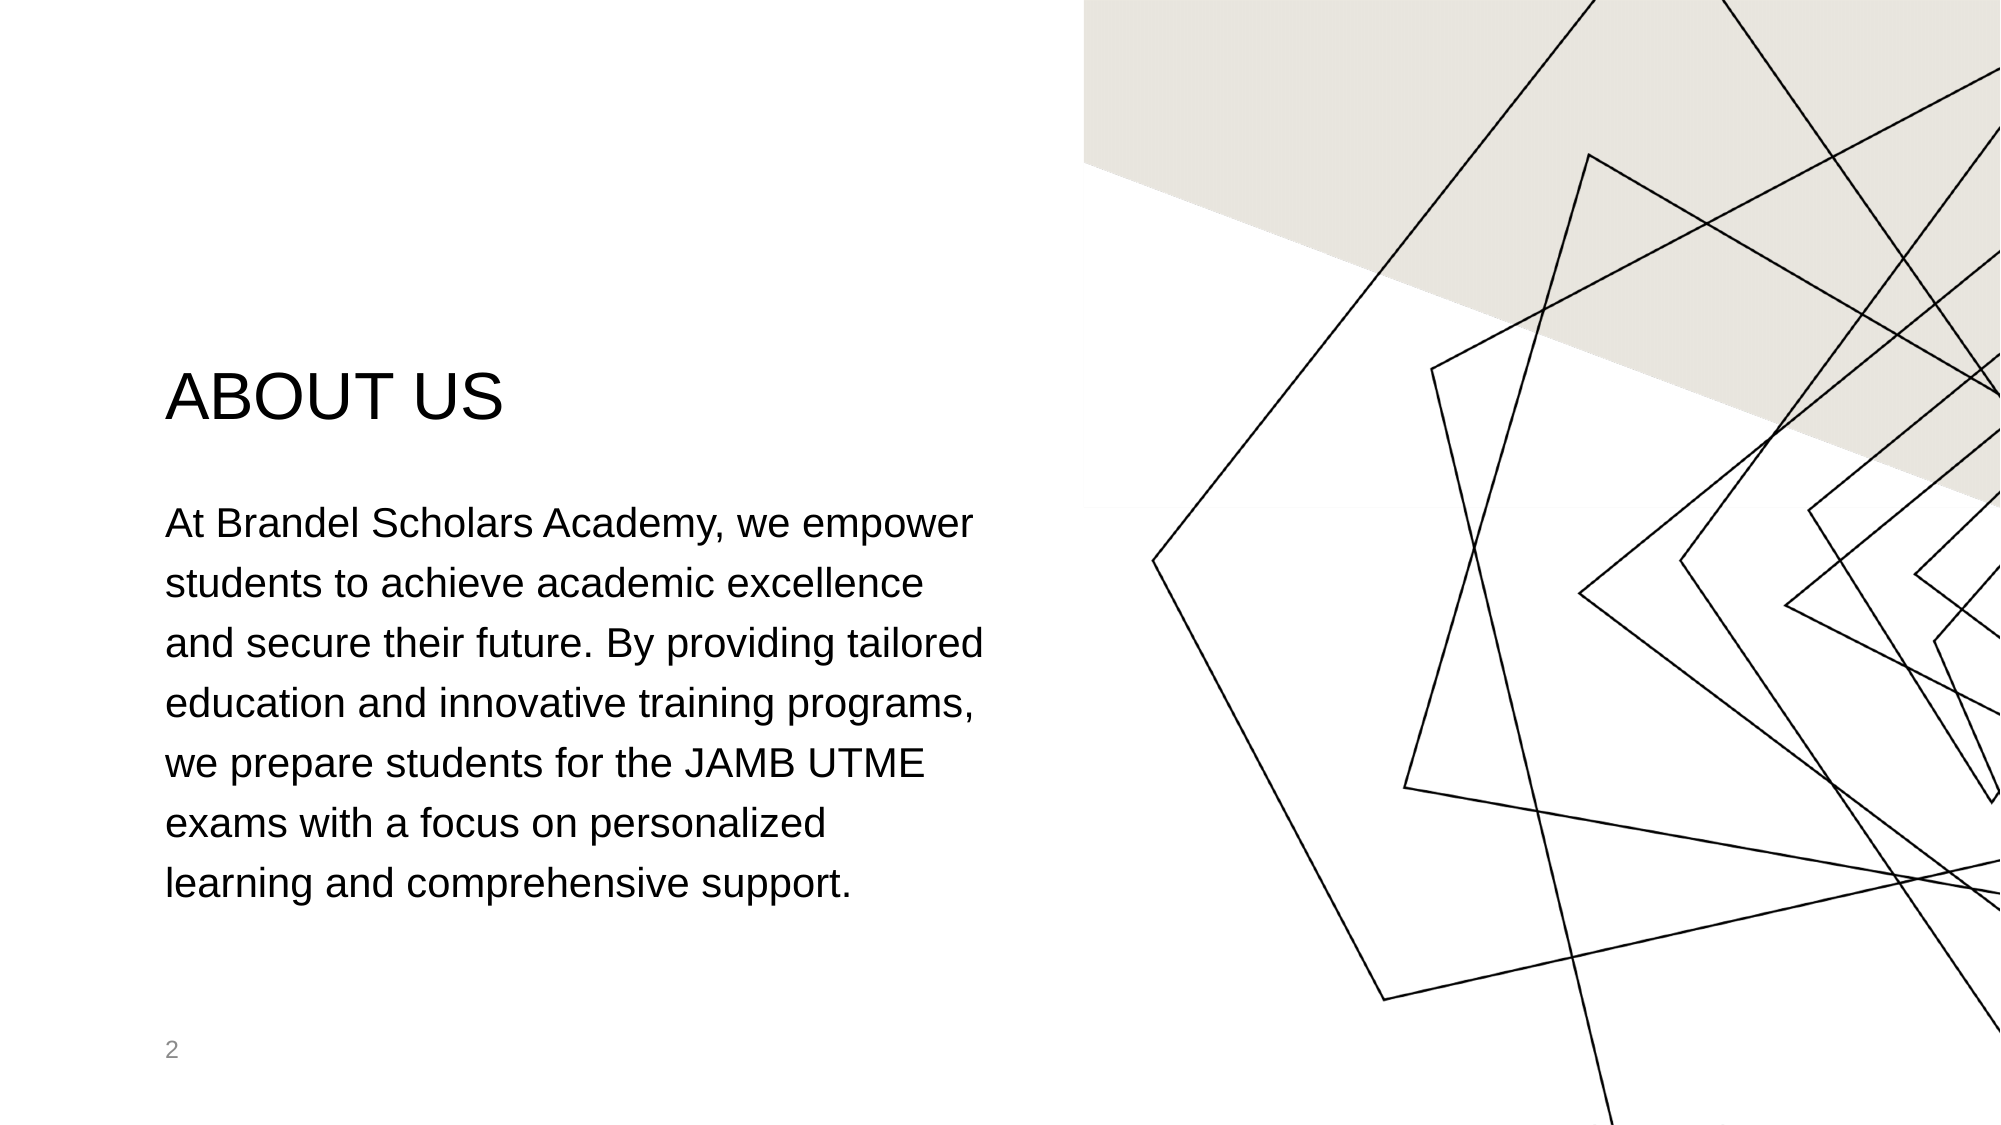

# About us
At Brandel Scholars Academy, we empower students to achieve academic excellence and secure their future. By providing tailored education and innovative training programs, we prepare students for the JAMB UTME exams with a focus on personalized learning and comprehensive support.

2